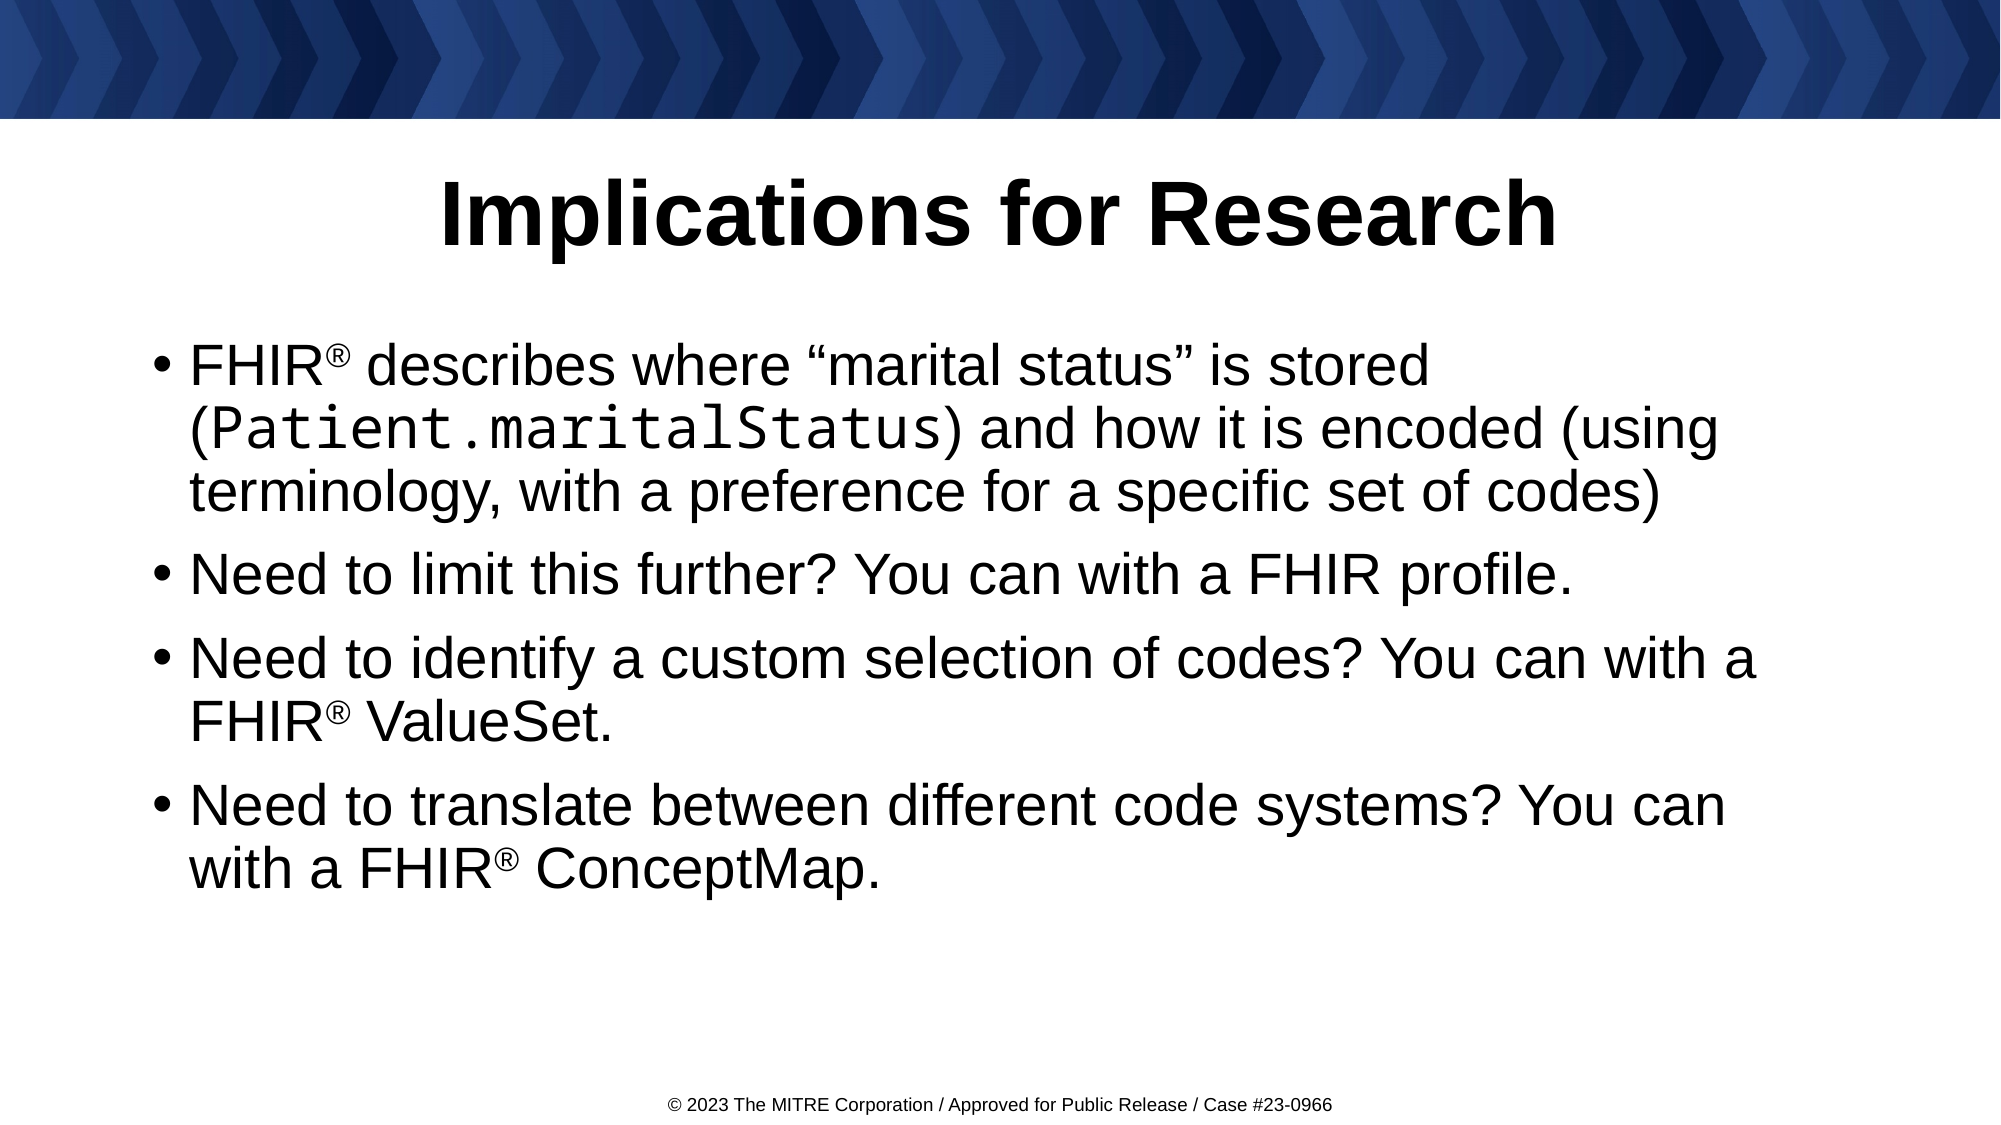

# Implications for Research
FHIR® describes where “marital status” is stored (Patient.maritalStatus) and how it is encoded (using terminology, with a preference for a specific set of codes)
Need to limit this further? You can with a FHIR profile.
Need to identify a custom selection of codes? You can with a FHIR® ValueSet.
Need to translate between different code systems? You can with a FHIR® ConceptMap.